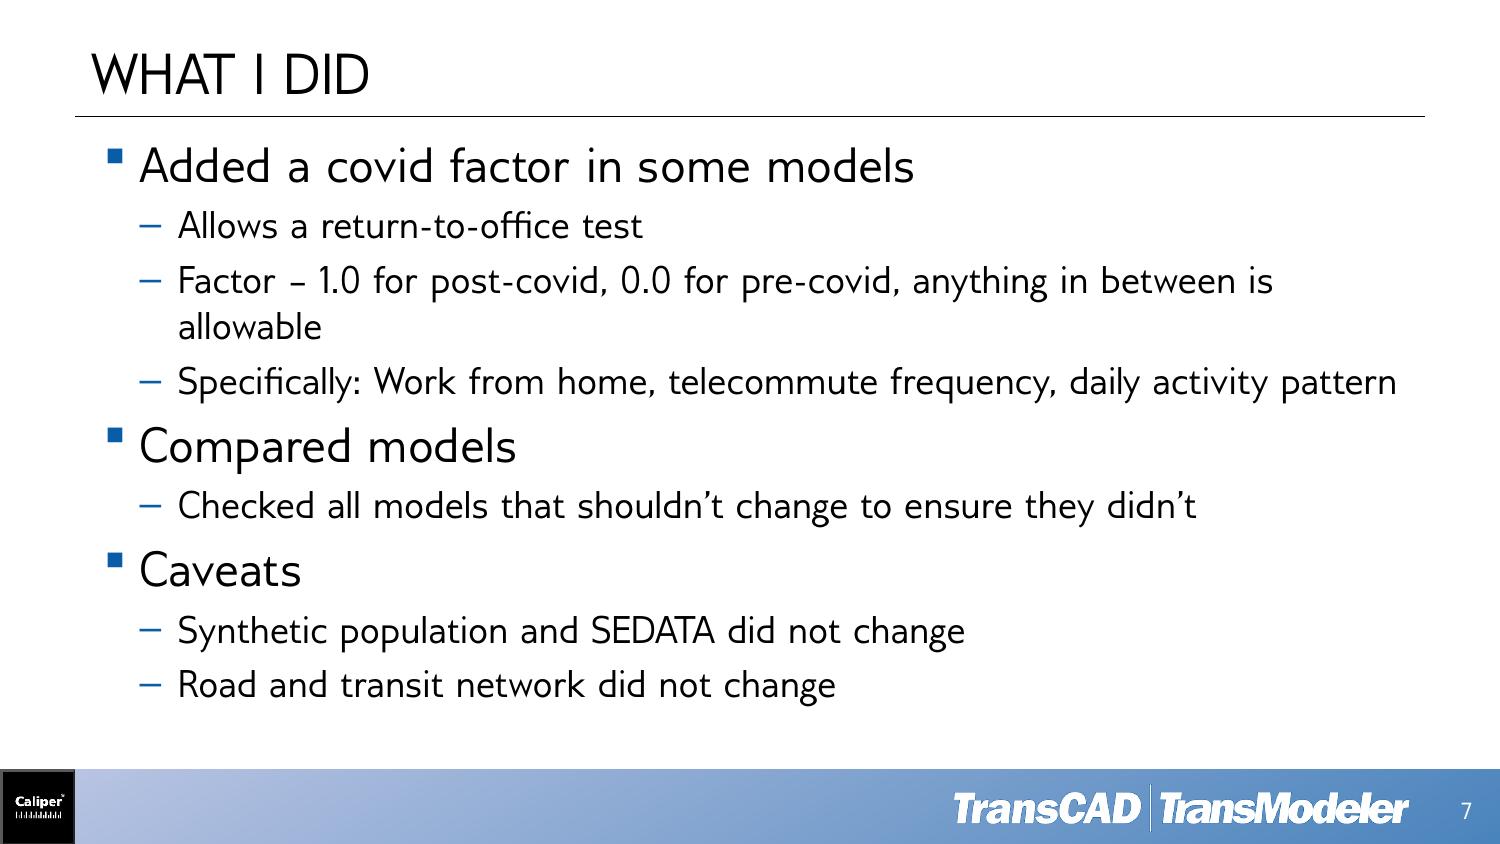

# What I Did
Added a covid factor in some models
Allows a return-to-office test
Factor – 1.0 for post-covid, 0.0 for pre-covid, anything in between is allowable
Specifically: Work from home, telecommute frequency, daily activity pattern
Compared models
Checked all models that shouldn’t change to ensure they didn’t
Caveats
Synthetic population and SEDATA did not change
Road and transit network did not change
 7